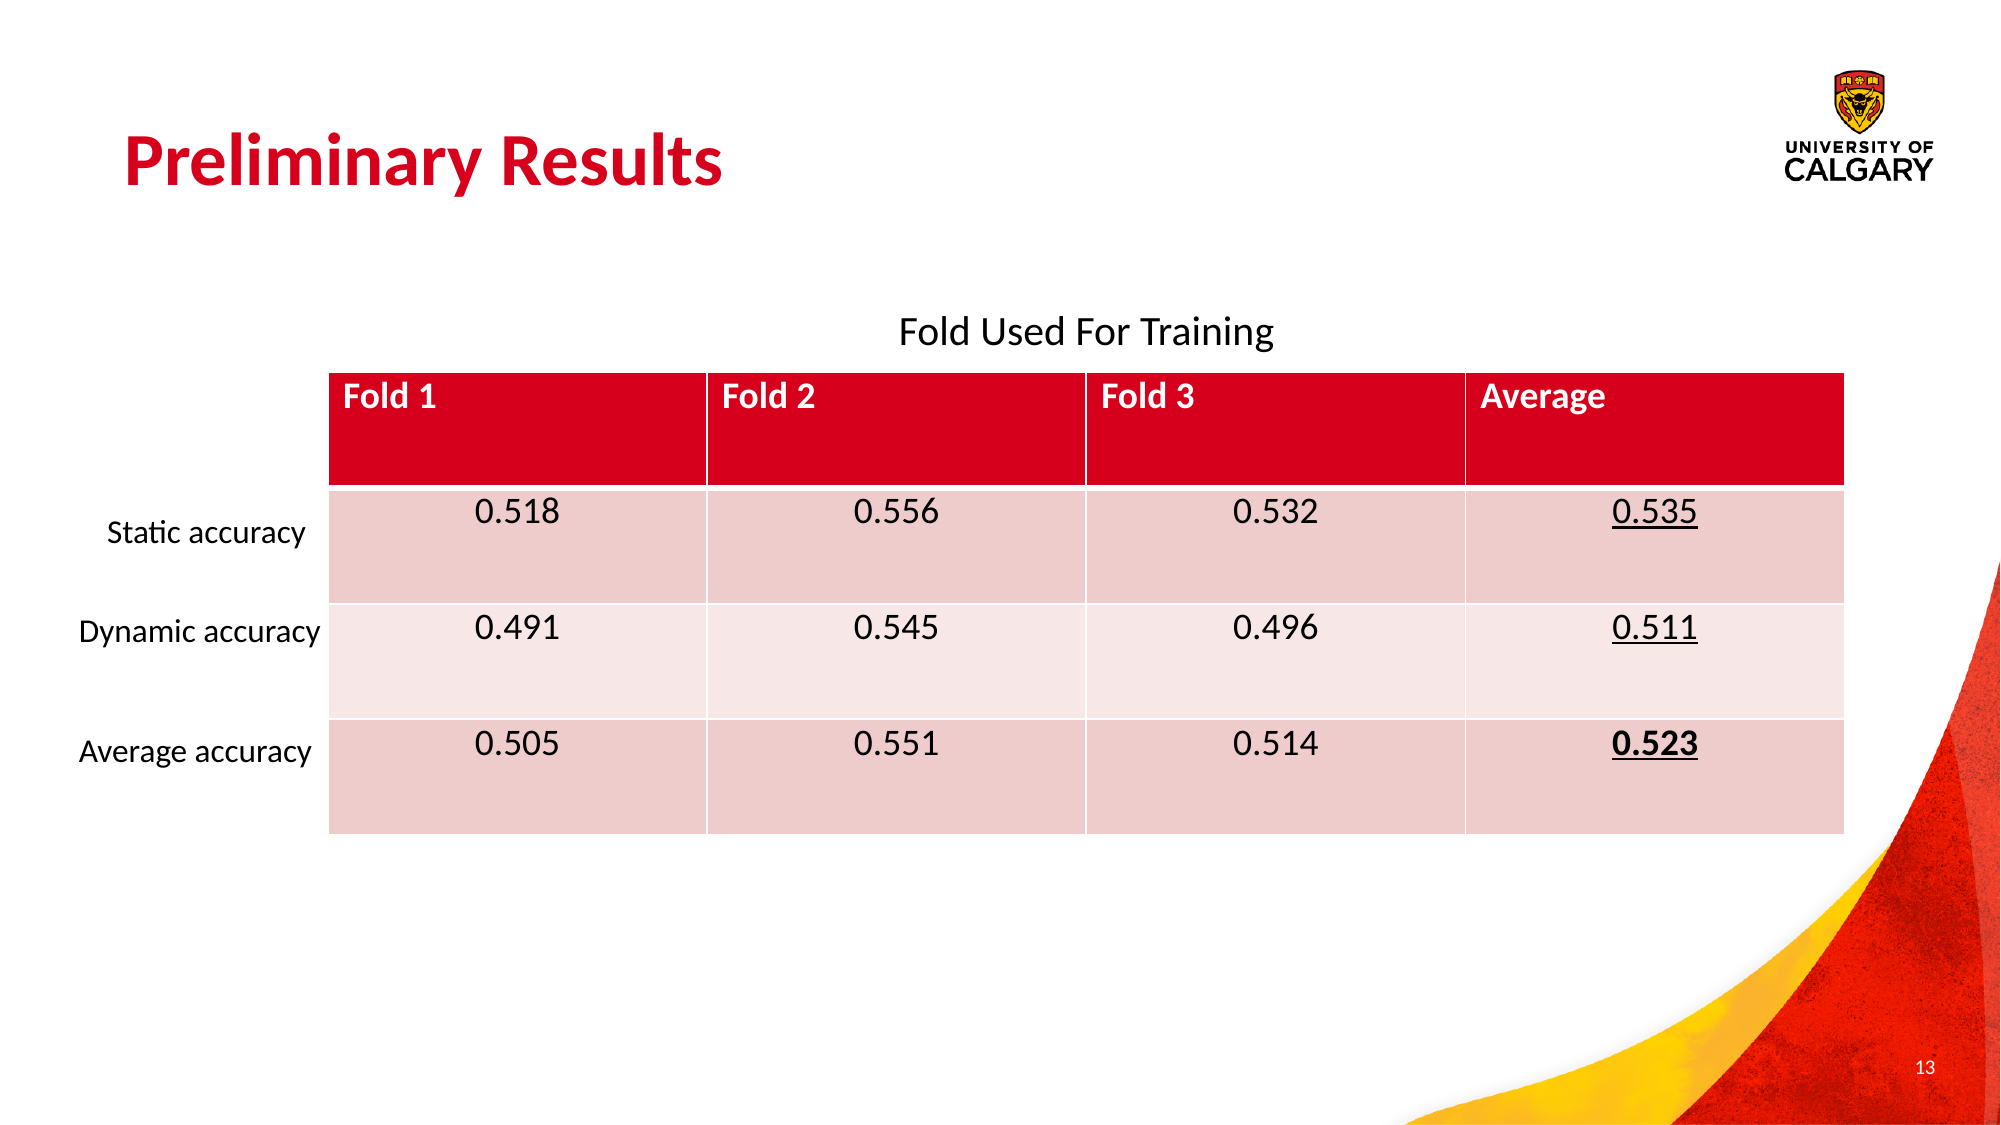

# Preliminary Results
Fold Used For Training
| Fold 1 | Fold 2 | Fold 3 | Average |
| --- | --- | --- | --- |
| 0.518 | 0.556 | 0.532 | 0.535 |
| 0.491 | 0.545 | 0.496 | 0.511 |
| 0.505 | 0.551 | 0.514 | 0.523 |
Static accuracy
Dynamic accuracy
Average accuracy
13